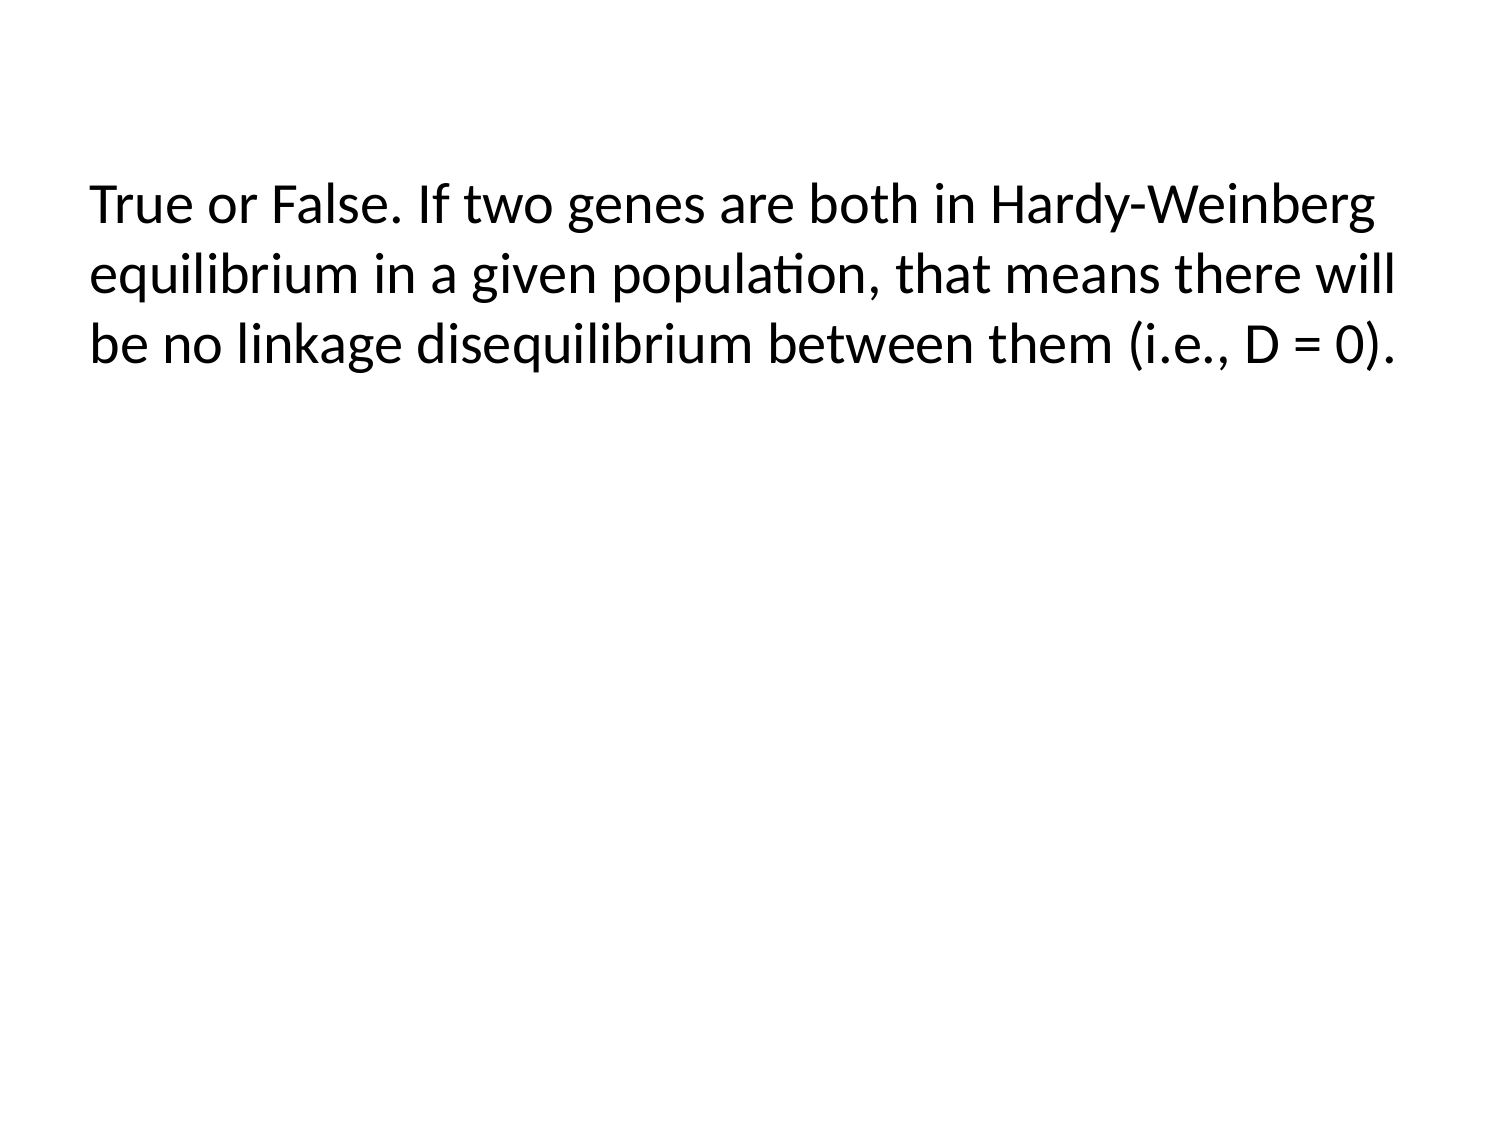

True or False. If two genes are both in Hardy-Weinberg equilibrium in a given population, that means there will be no linkage disequilibrium between them (i.e., D = 0).